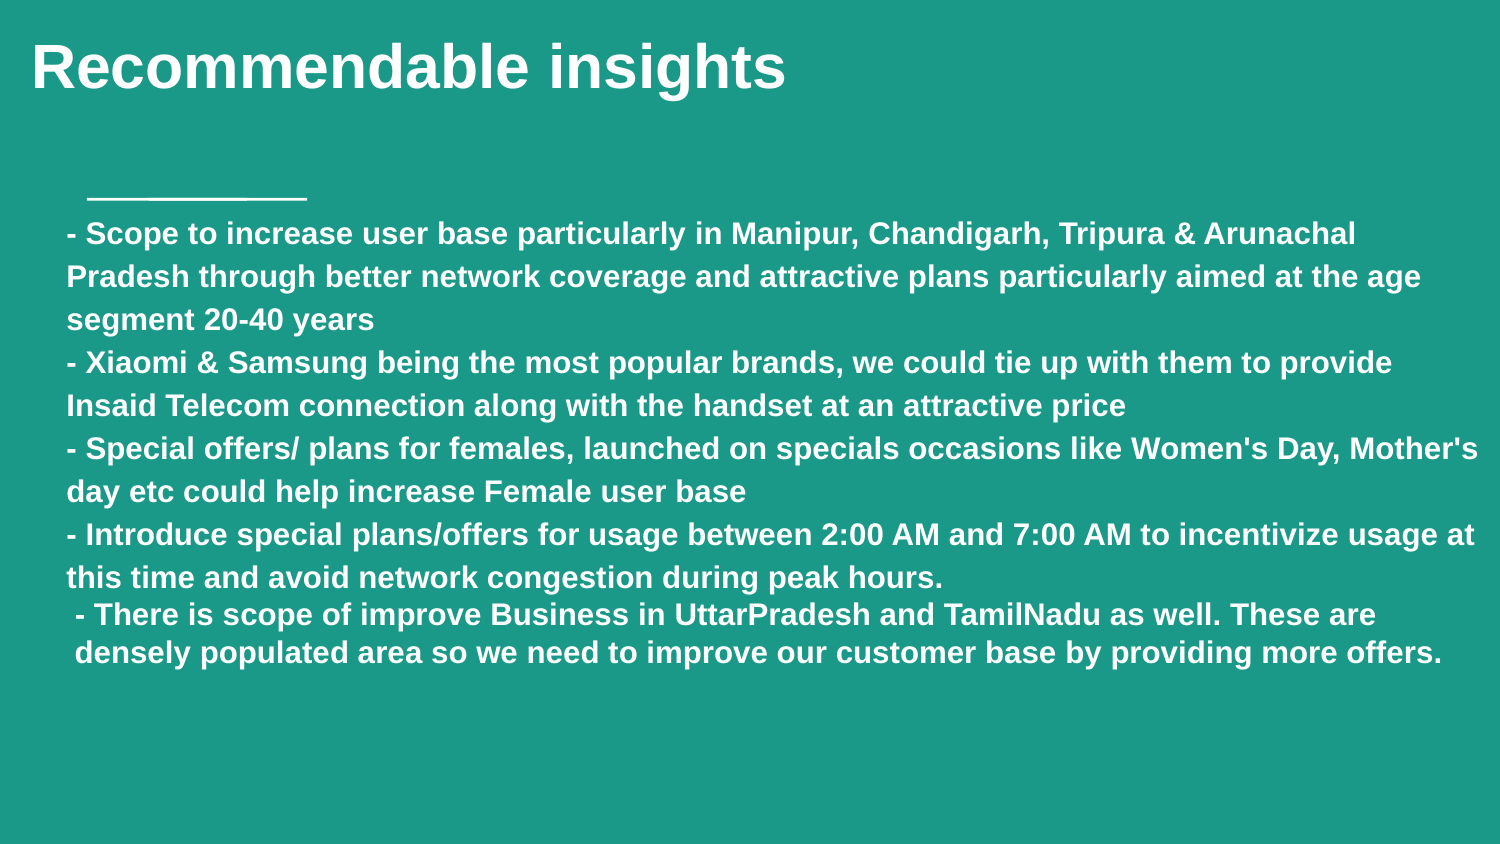

# Recommendable insights

- Scope to increase user base particularly in Manipur, Chandigarh, Tripura & Arunachal Pradesh through better network coverage and attractive plans particularly aimed at the age segment 20-40 years
- Xiaomi & Samsung being the most popular brands, we could tie up with them to provide Insaid Telecom connection along with the handset at an attractive price
- Special offers/ plans for females, launched on specials occasions like Women's Day, Mother's day etc could help increase Female user base
- Introduce special plans/offers for usage between 2:00 AM and 7:00 AM to incentivize usage at this time and avoid network congestion during peak hours.
     - There is scope of improve Business in UttarPradesh and TamilNadu as well. These are
     densely populated area so we need to improve our customer base by providing more offers.